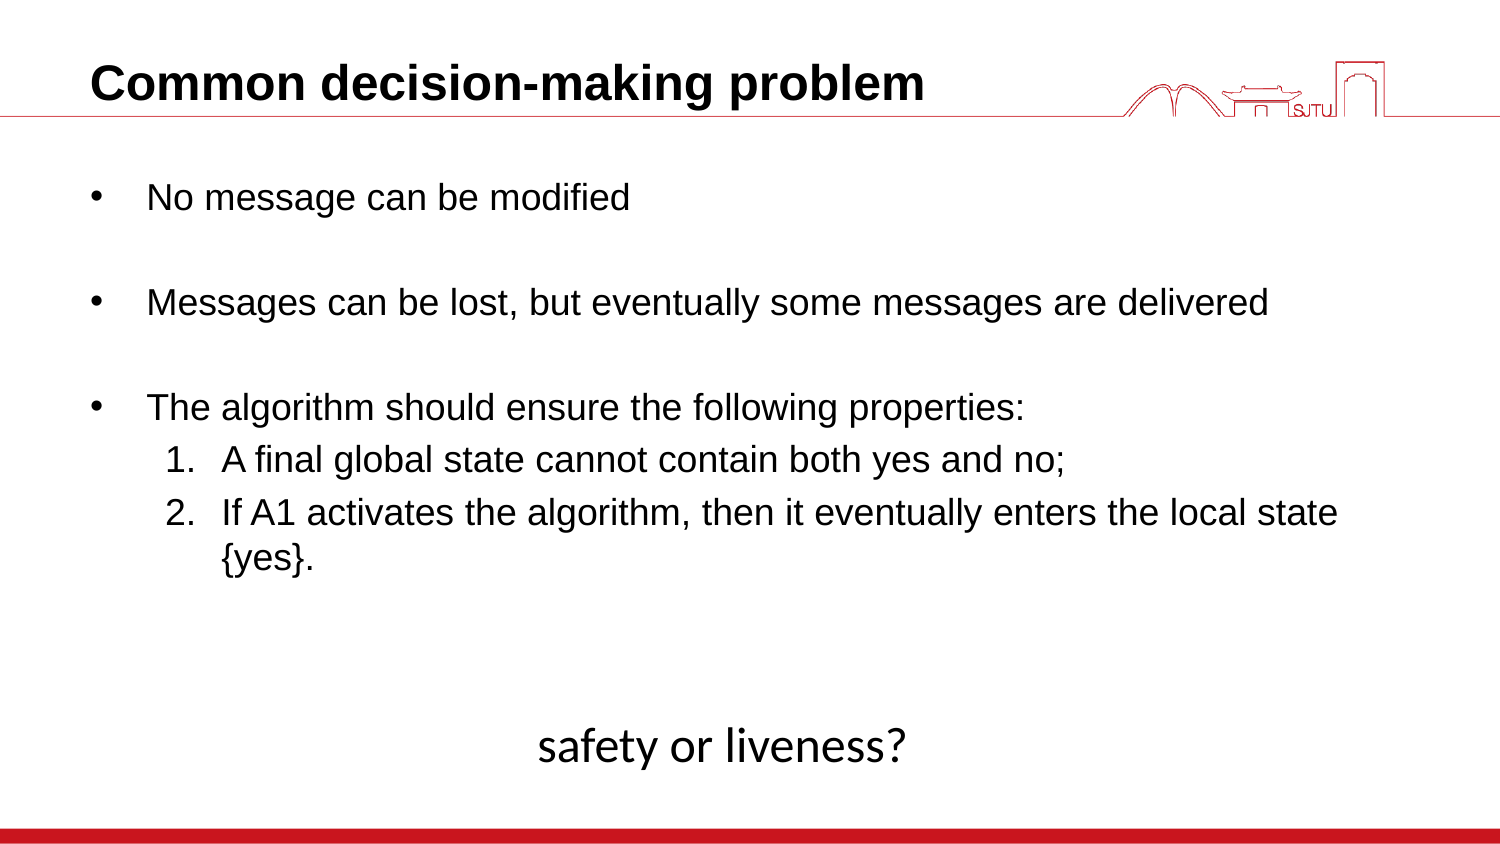

# Common decision-making problem
No message can be modified

Messages can be lost, but eventually some messages are delivered

The algorithm should ensure the following properties:
A final global state cannot contain both yes and no;
If A1 activates the algorithm, then it eventually enters the local state {yes}.
safety or liveness?